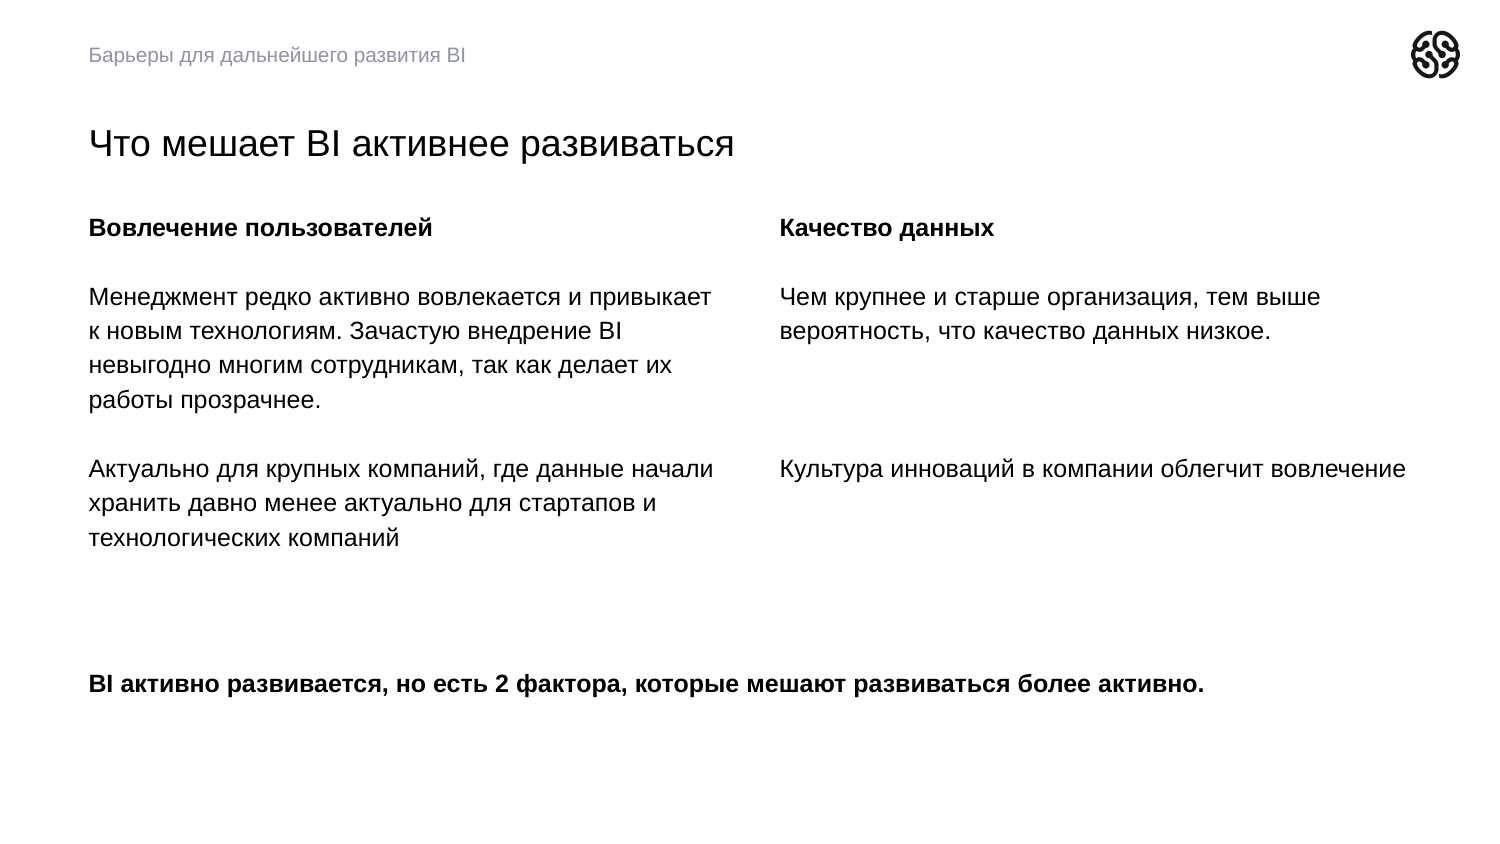

Барьеры для дальнейшего развития BI
# Что мешает BI активнее развиваться
Вовлечение пользователей

Менеджмент редко активно вовлекается и привыкает к новым технологиям. Зачастую внедрение BI невыгодно многим сотрудникам, так как делает их работы прозрачнее.

Актуально для крупных компаний, где данные начали хранить давно менее актуально для стартапов и технологических компаний

Качество данных

Чем крупнее и старше организация, тем выше вероятность, что качество данных низкое.

Культура инноваций в компании облегчит вовлечение
BI активно развивается, но есть 2 фактора, которые мешают развиваться более активно.